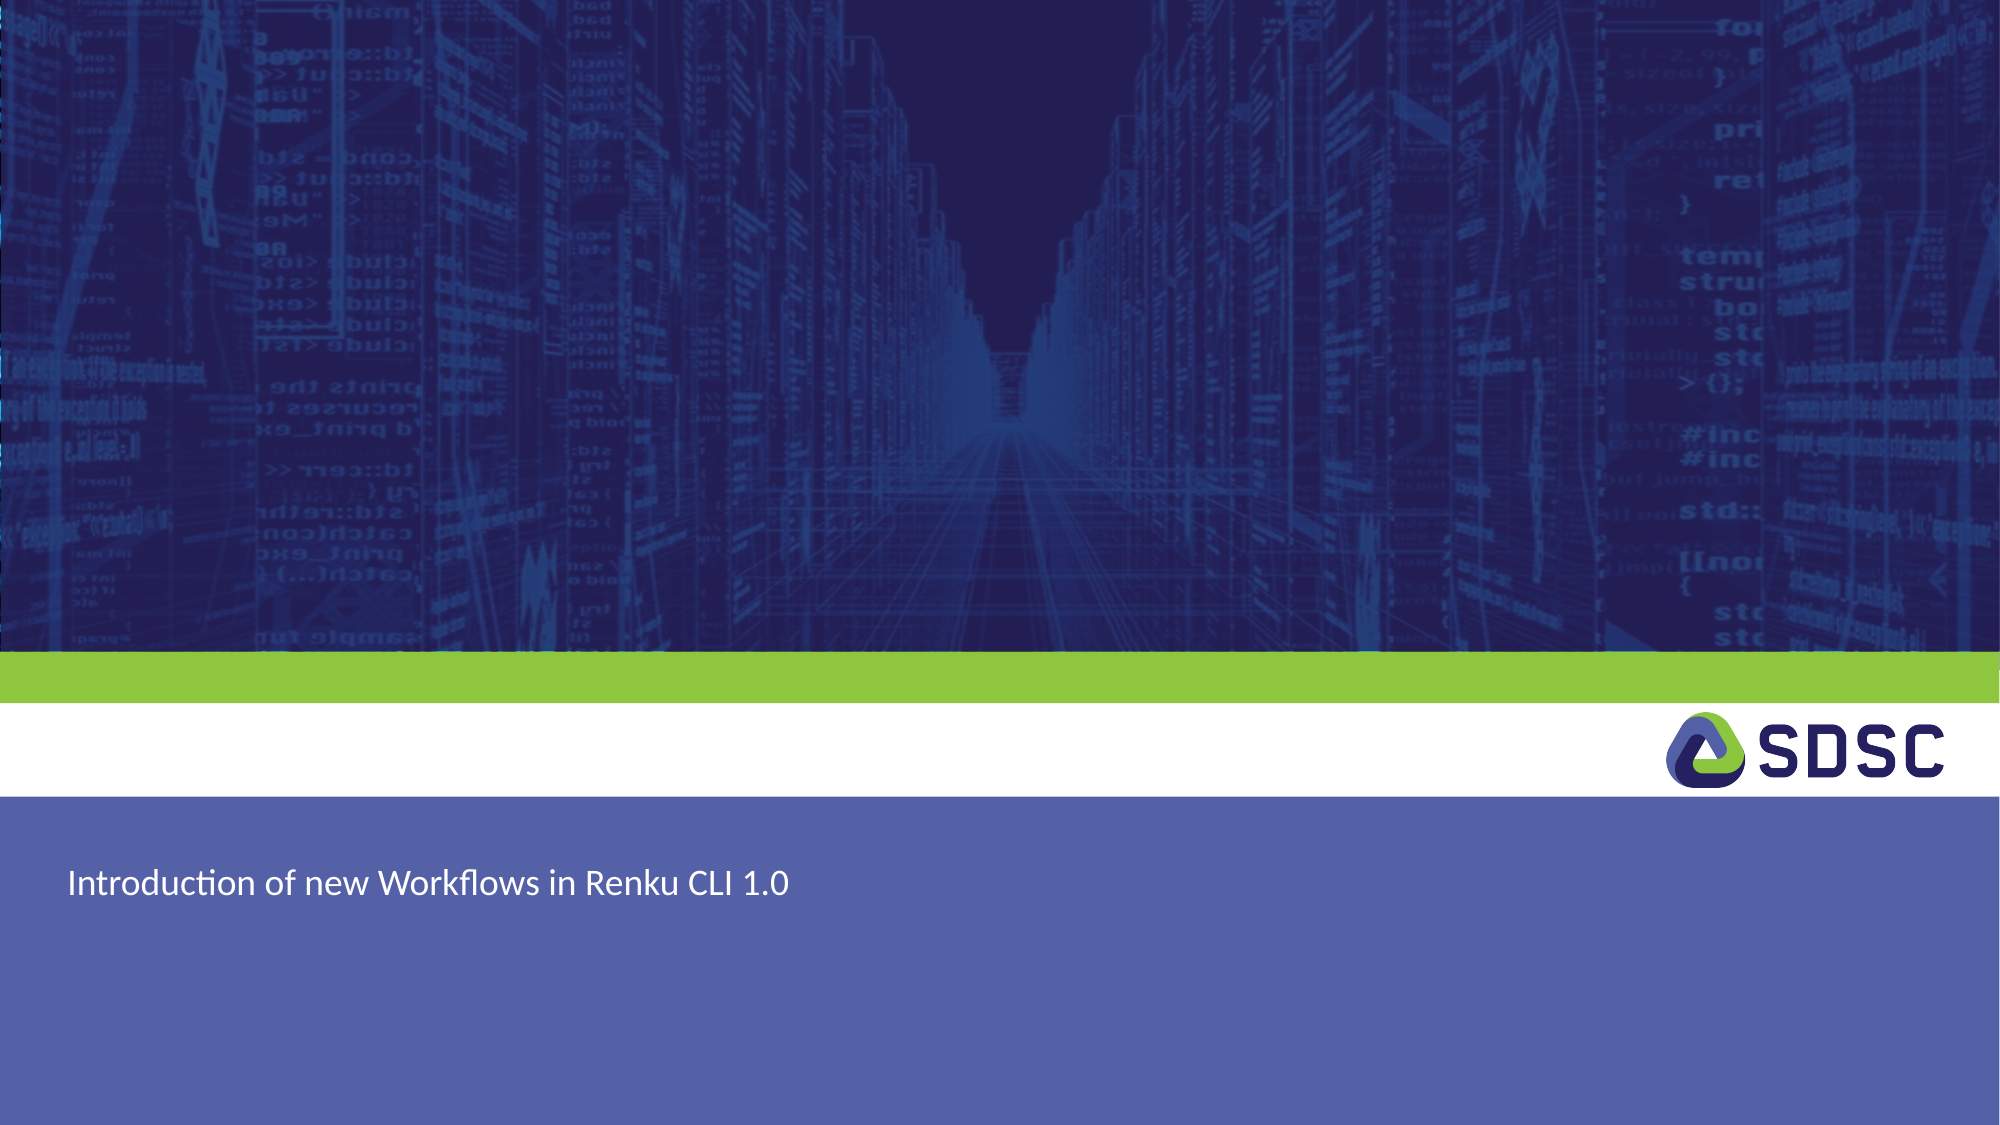

Introduction of new Workflows in Renku CLI 1.0